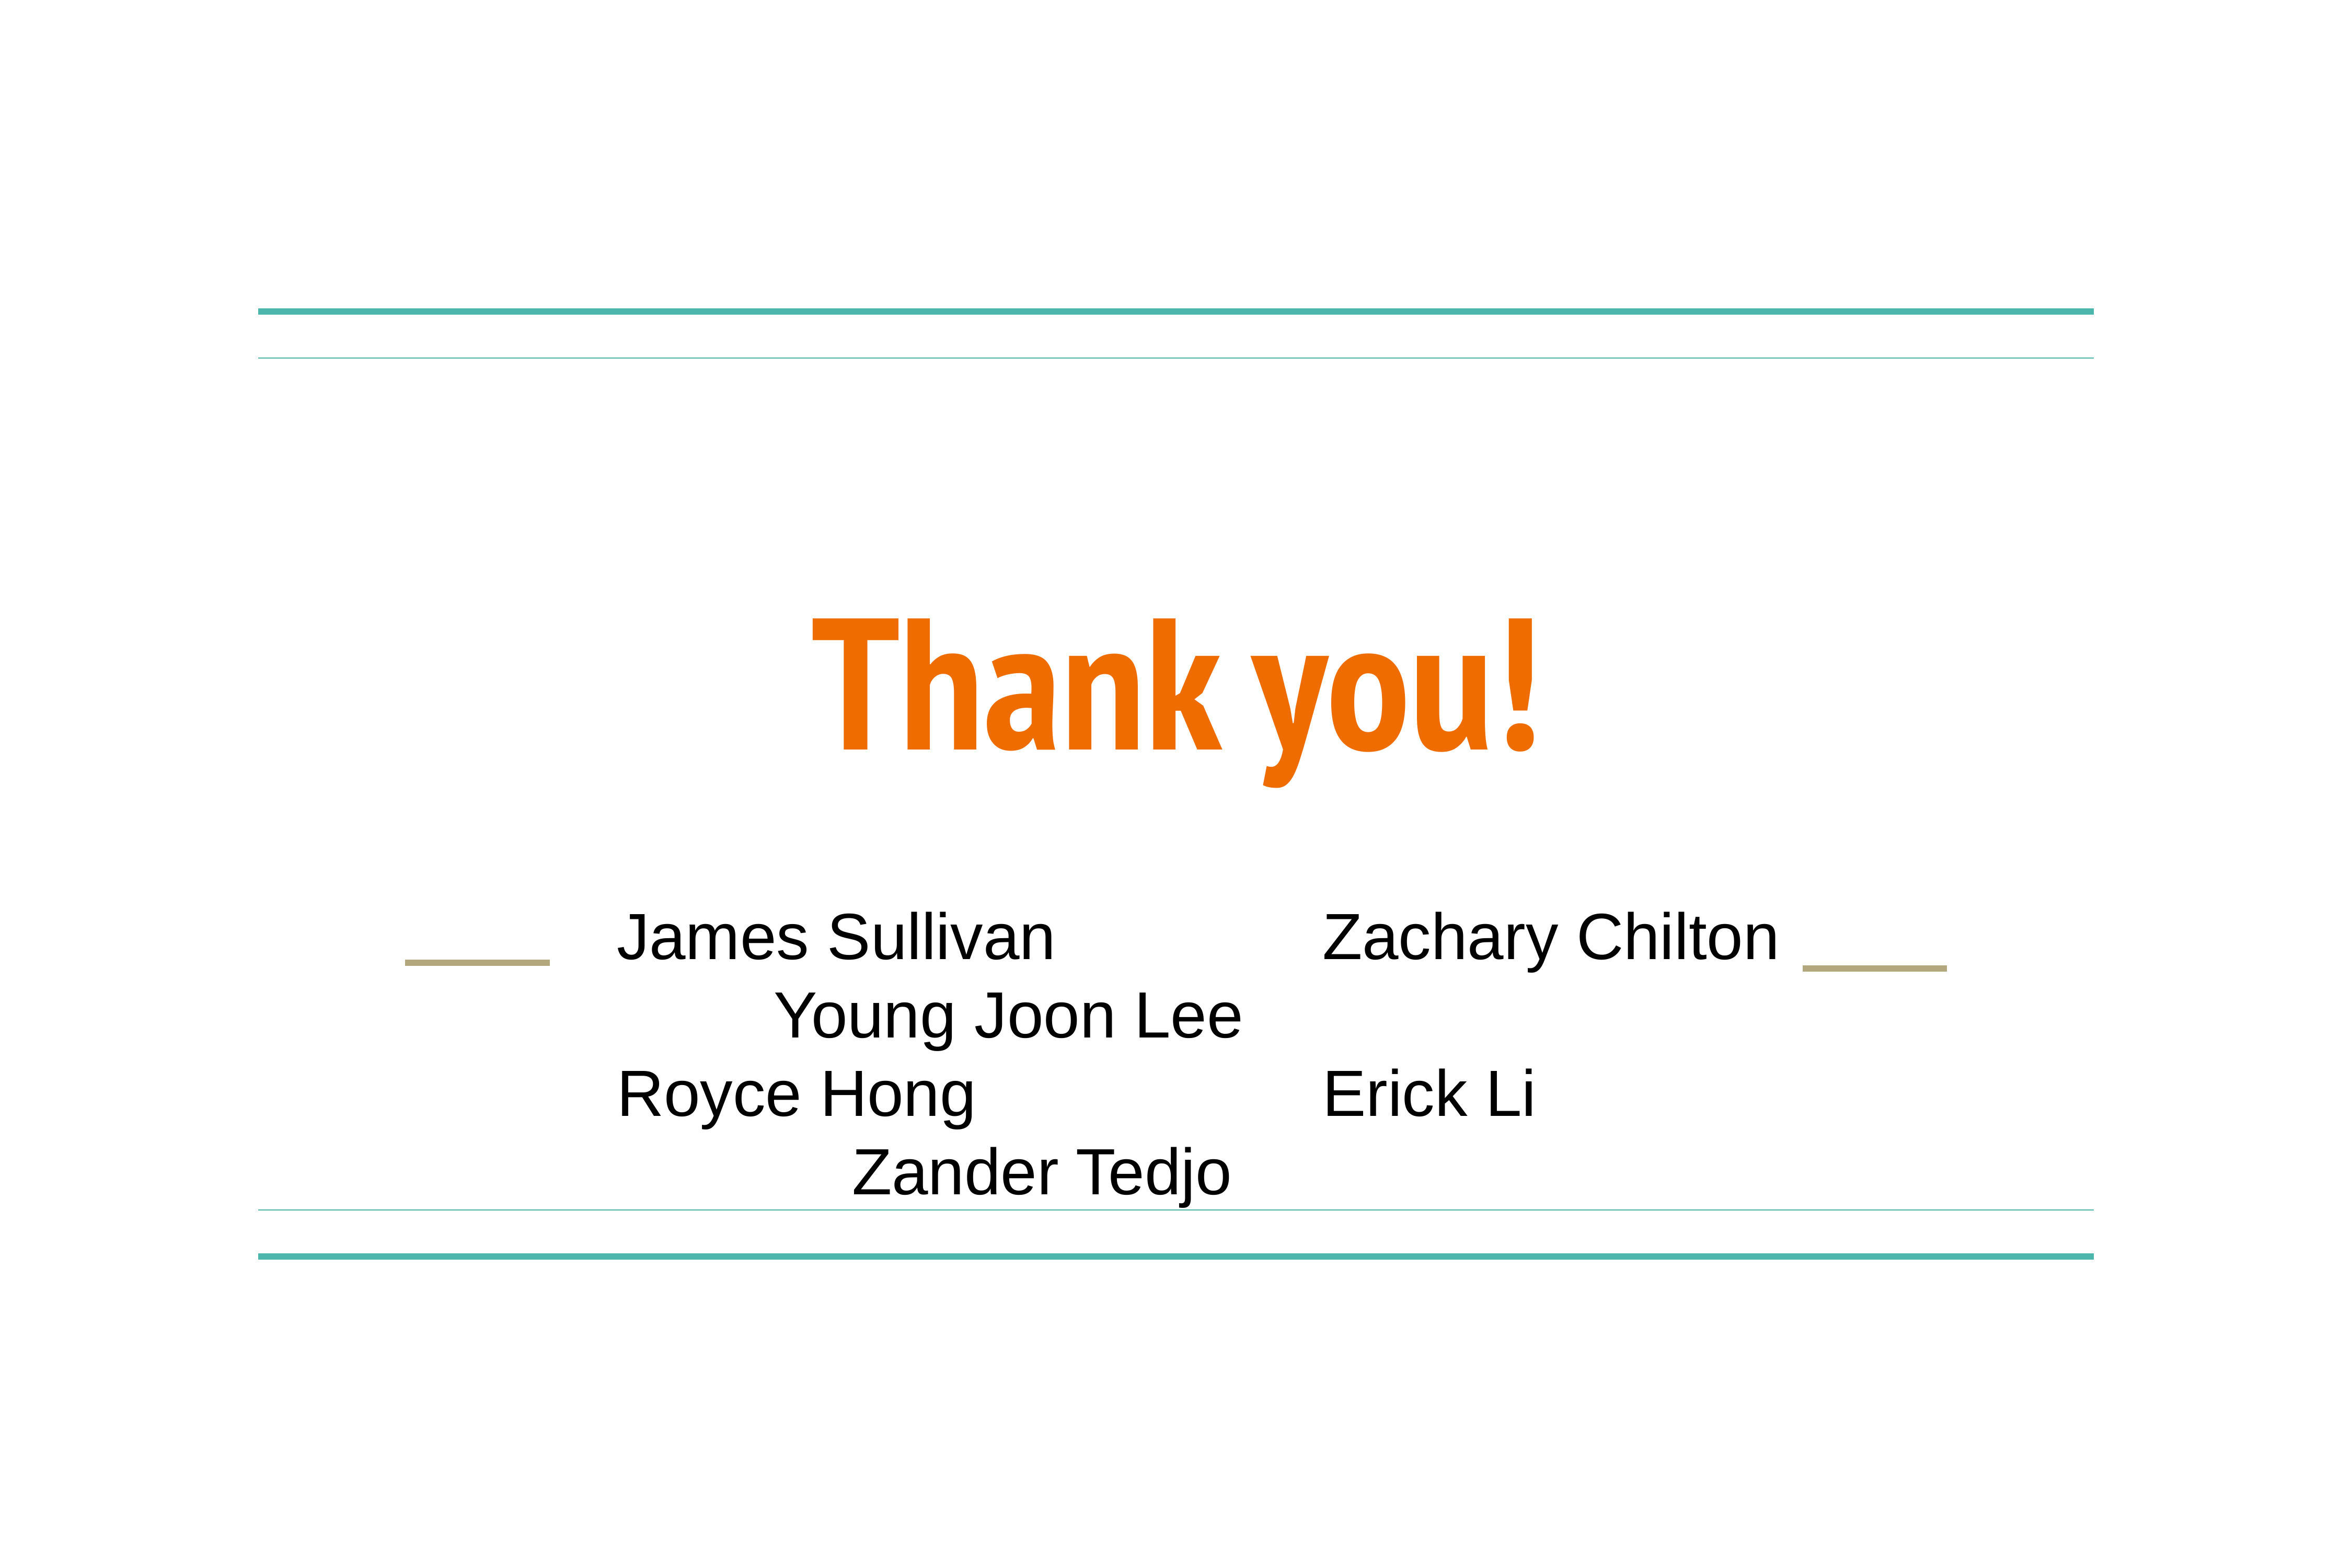

# Thank you!
James Sullivan				Zachary Chilton			Young Joon Lee
Royce Hong					Erick Li							Zander Tedjo